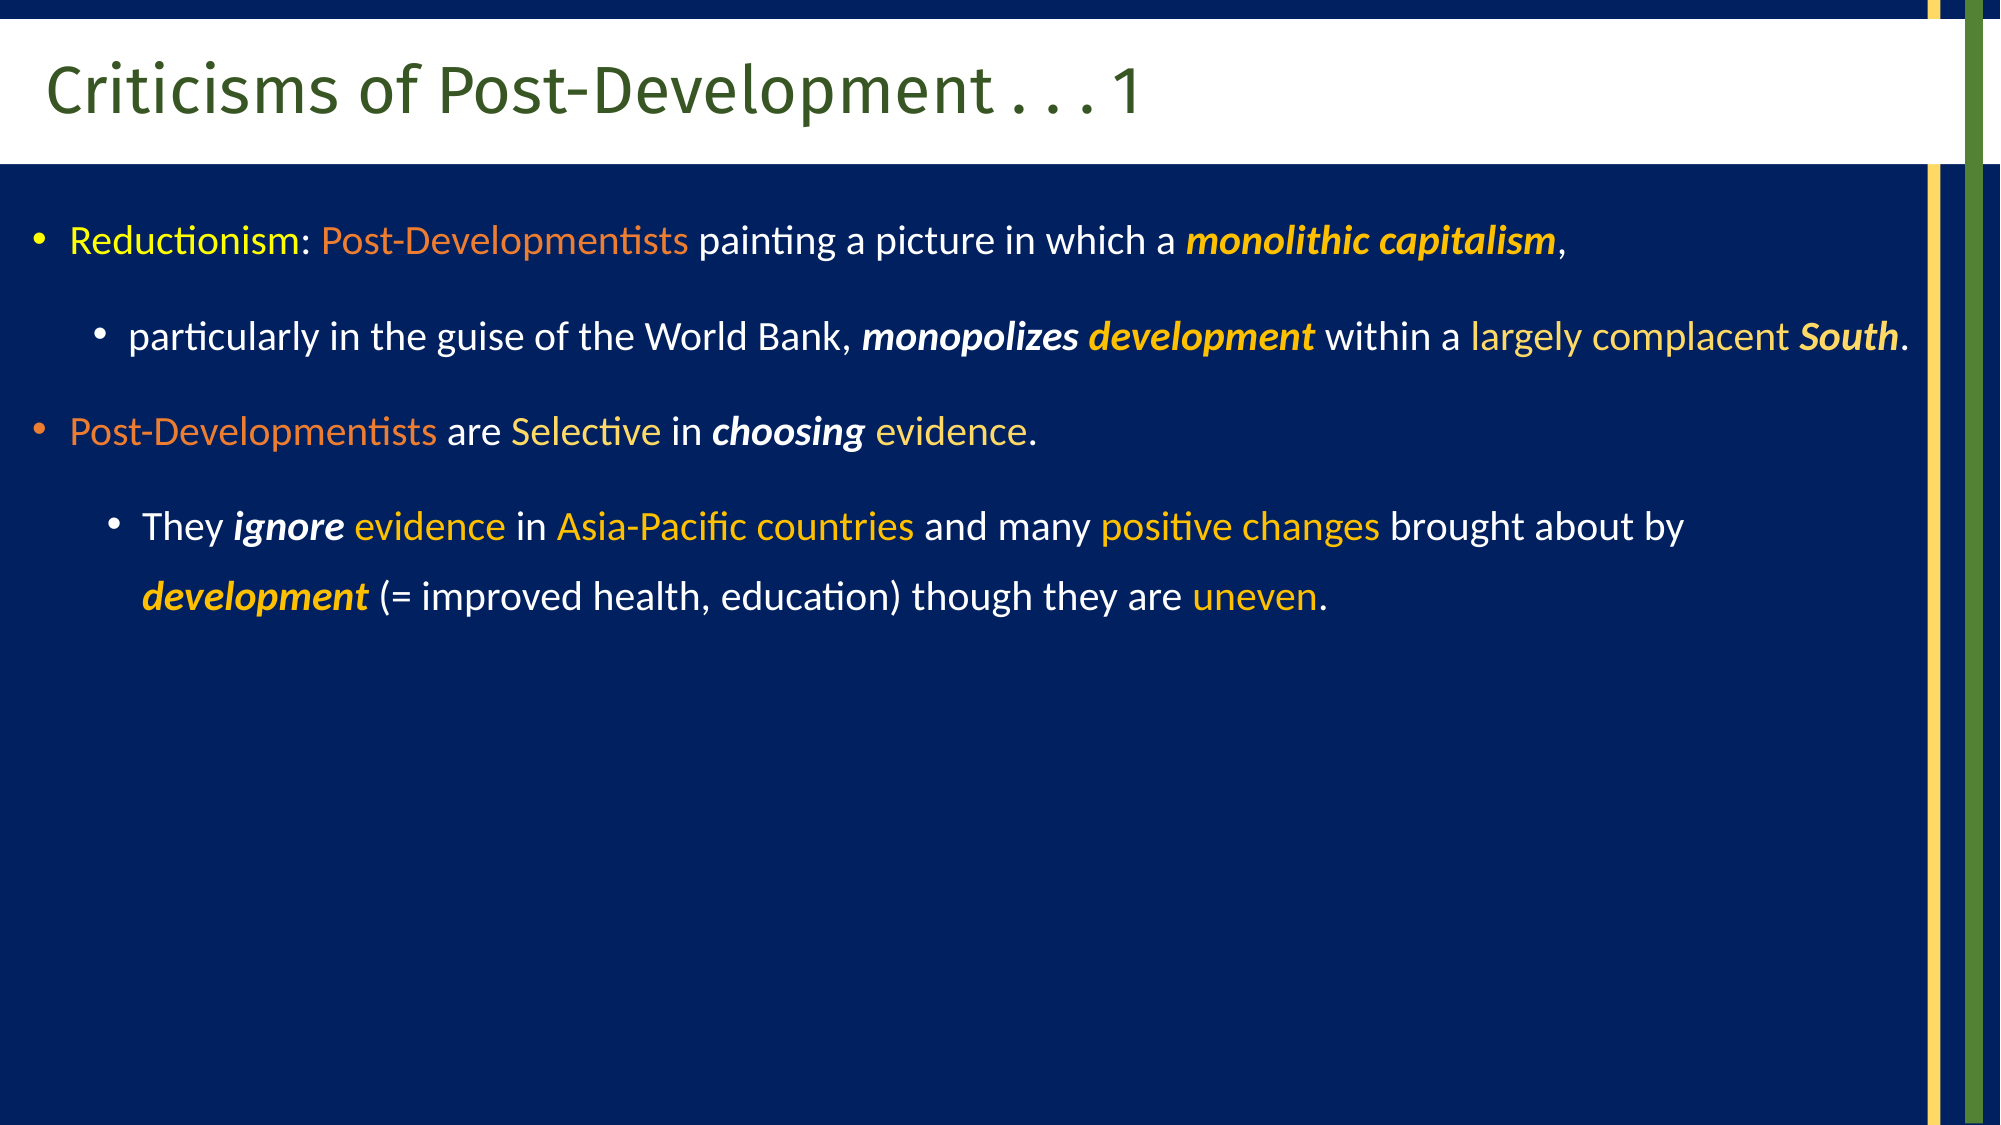

# Criticisms of Post-Development . . . 1
Reductionism: Post-Developmentists painting a picture in which a monolithic capitalism,
particularly in the guise of the World Bank, monopolizes development within a largely complacent South.
Post-Developmentists are Selective in choosing evidence.
They ignore evidence in Asia-Pacific countries and many positive changes brought about by development (= improved health, education) though they are uneven.